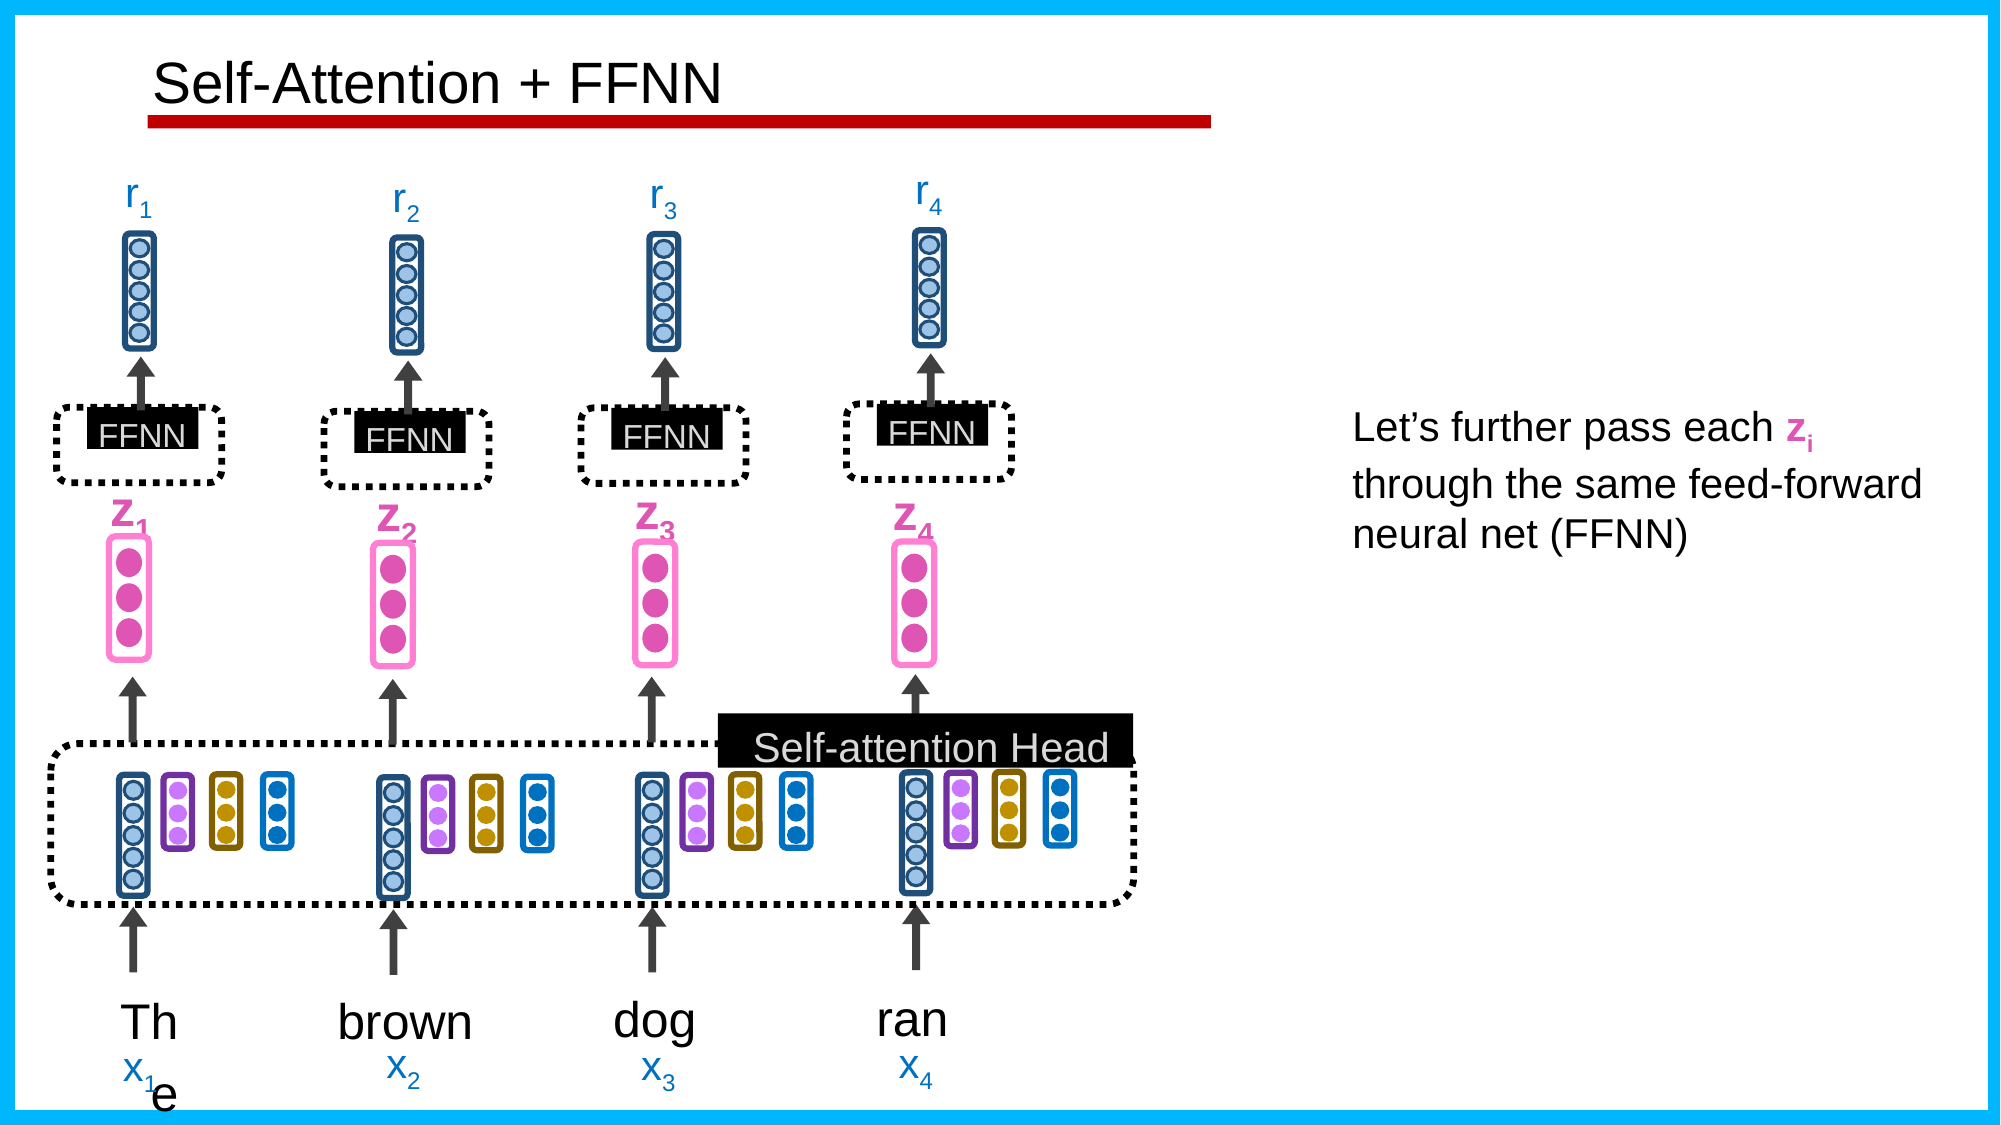

# Self-Attention + FFNN

r4
r1
r3
r2

Let’s further pass each zi through the same feed-forward neural net (FFNN)
FFNN
FFNN
FFNN
FFNN

z1
z3
z4
z2

Self-attention Head

ran
dog
The
brown
x2
x4
x3
x1